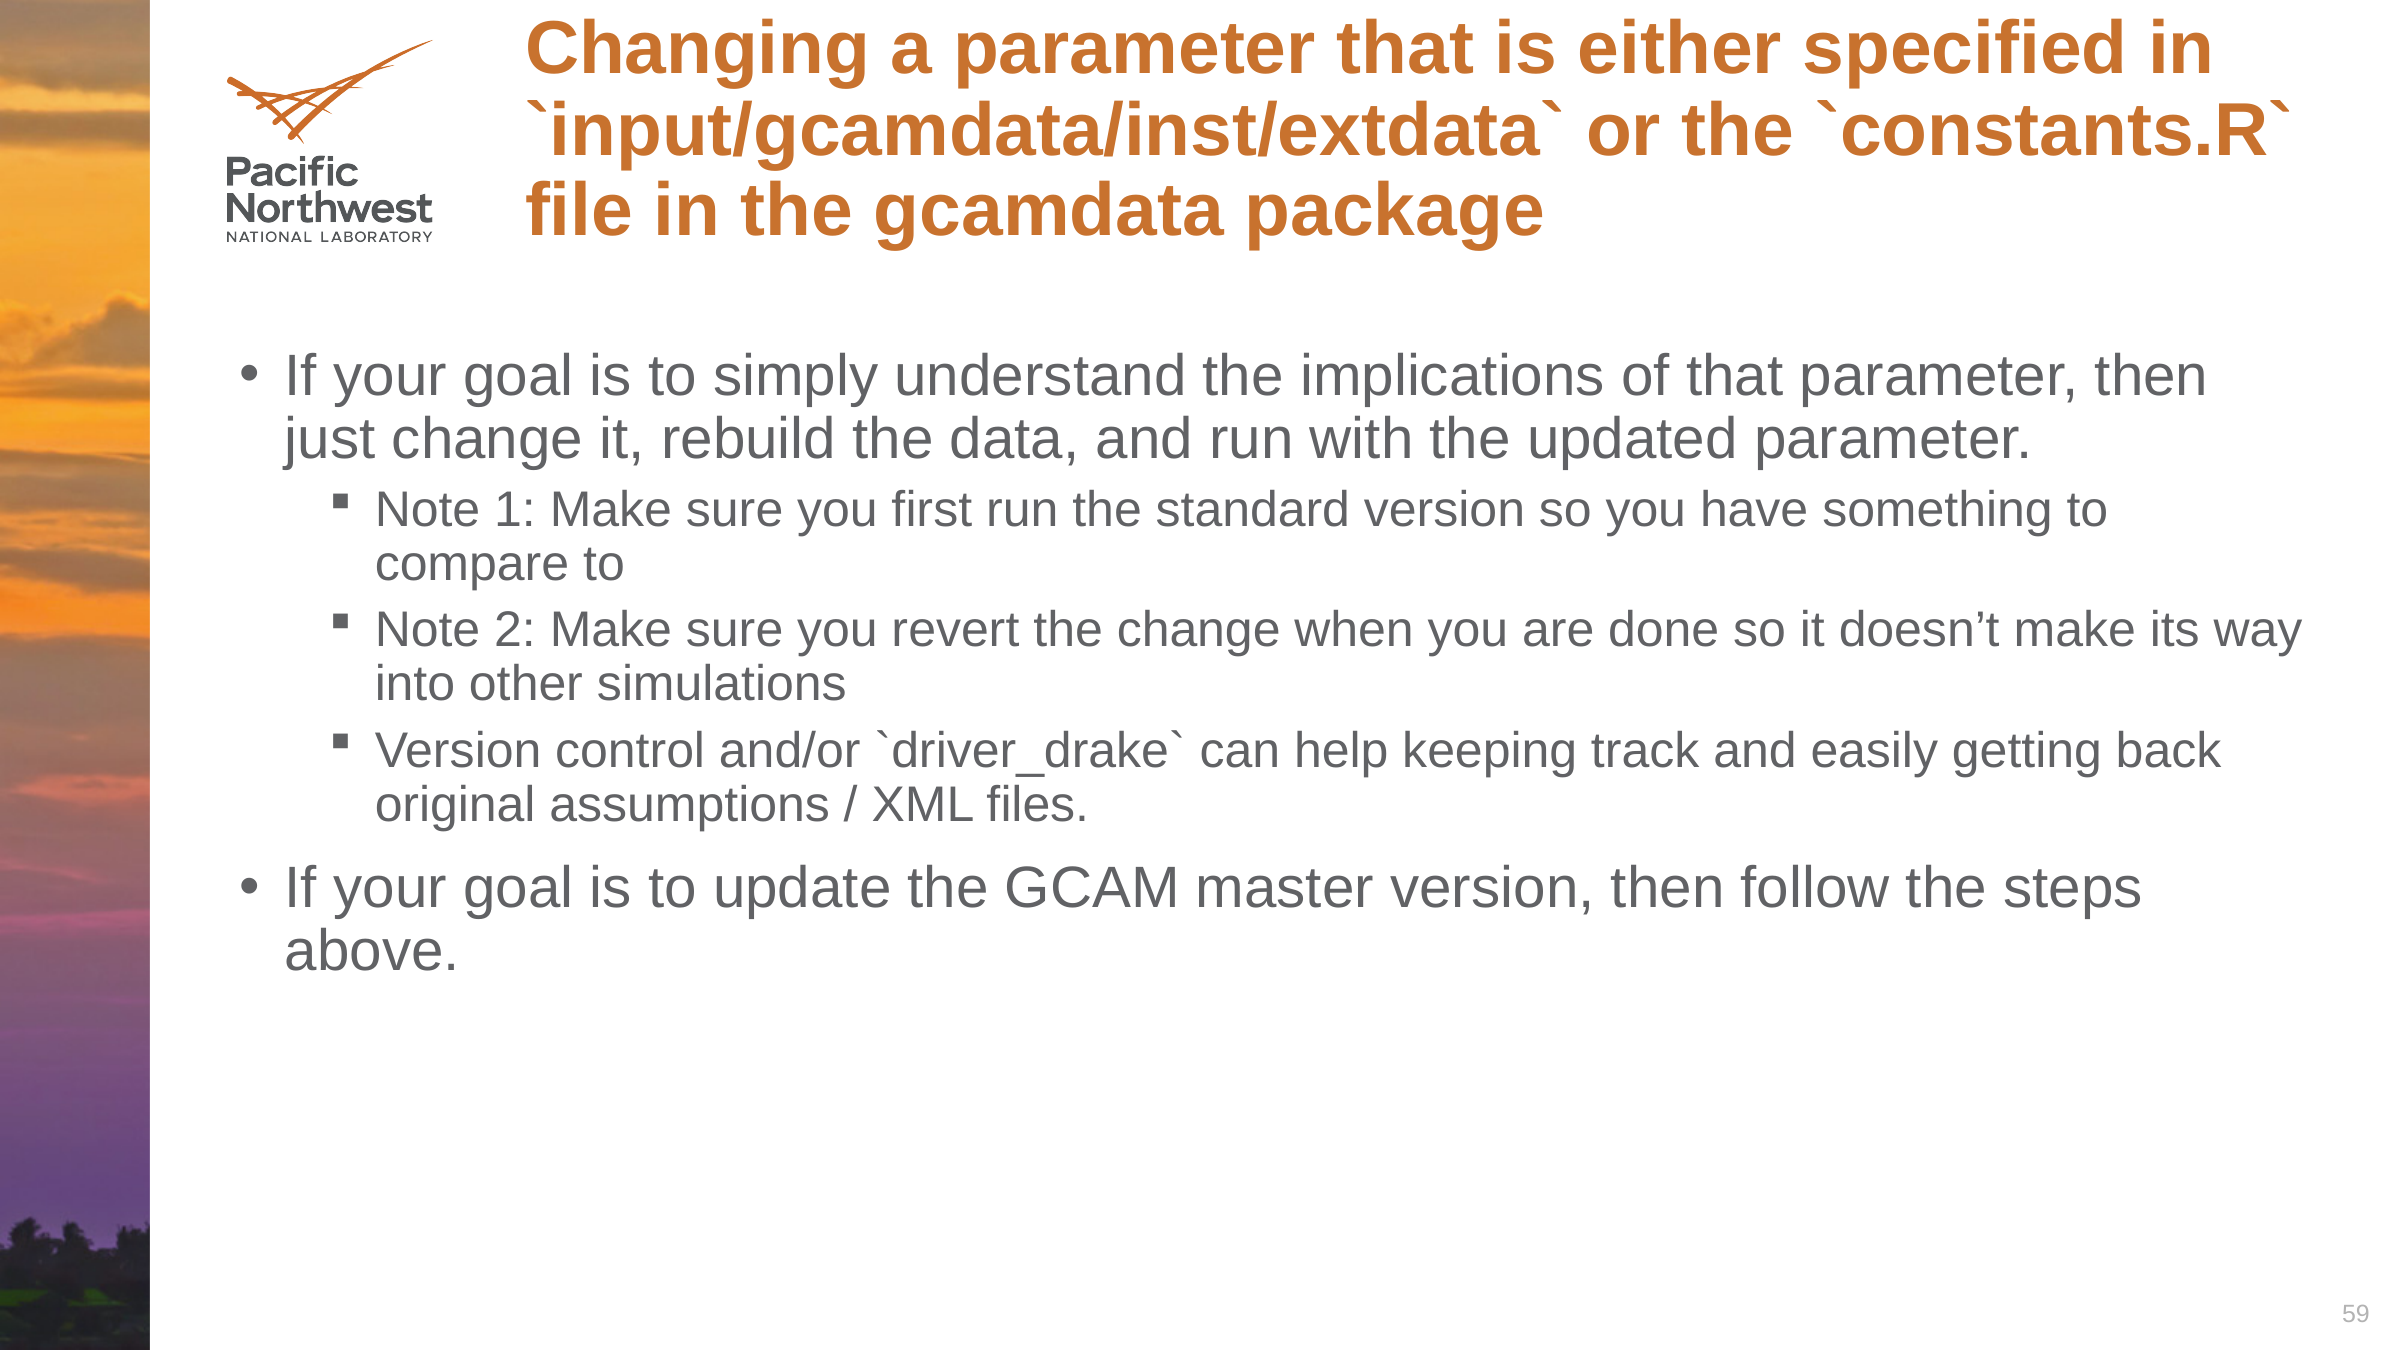

# Changing a parameter that is either specified in `input/gcamdata/inst/extdata` or the `constants.R` file in the gcamdata package
If your goal is to simply understand the implications of that parameter, then just change it, rebuild the data, and run with the updated parameter.
Note 1: Make sure you first run the standard version so you have something to compare to
Note 2: Make sure you revert the change when you are done so it doesn’t make its way into other simulations
Version control and/or `driver_drake` can help keeping track and easily getting back original assumptions / XML files.
If your goal is to update the GCAM master version, then follow the steps above.
59